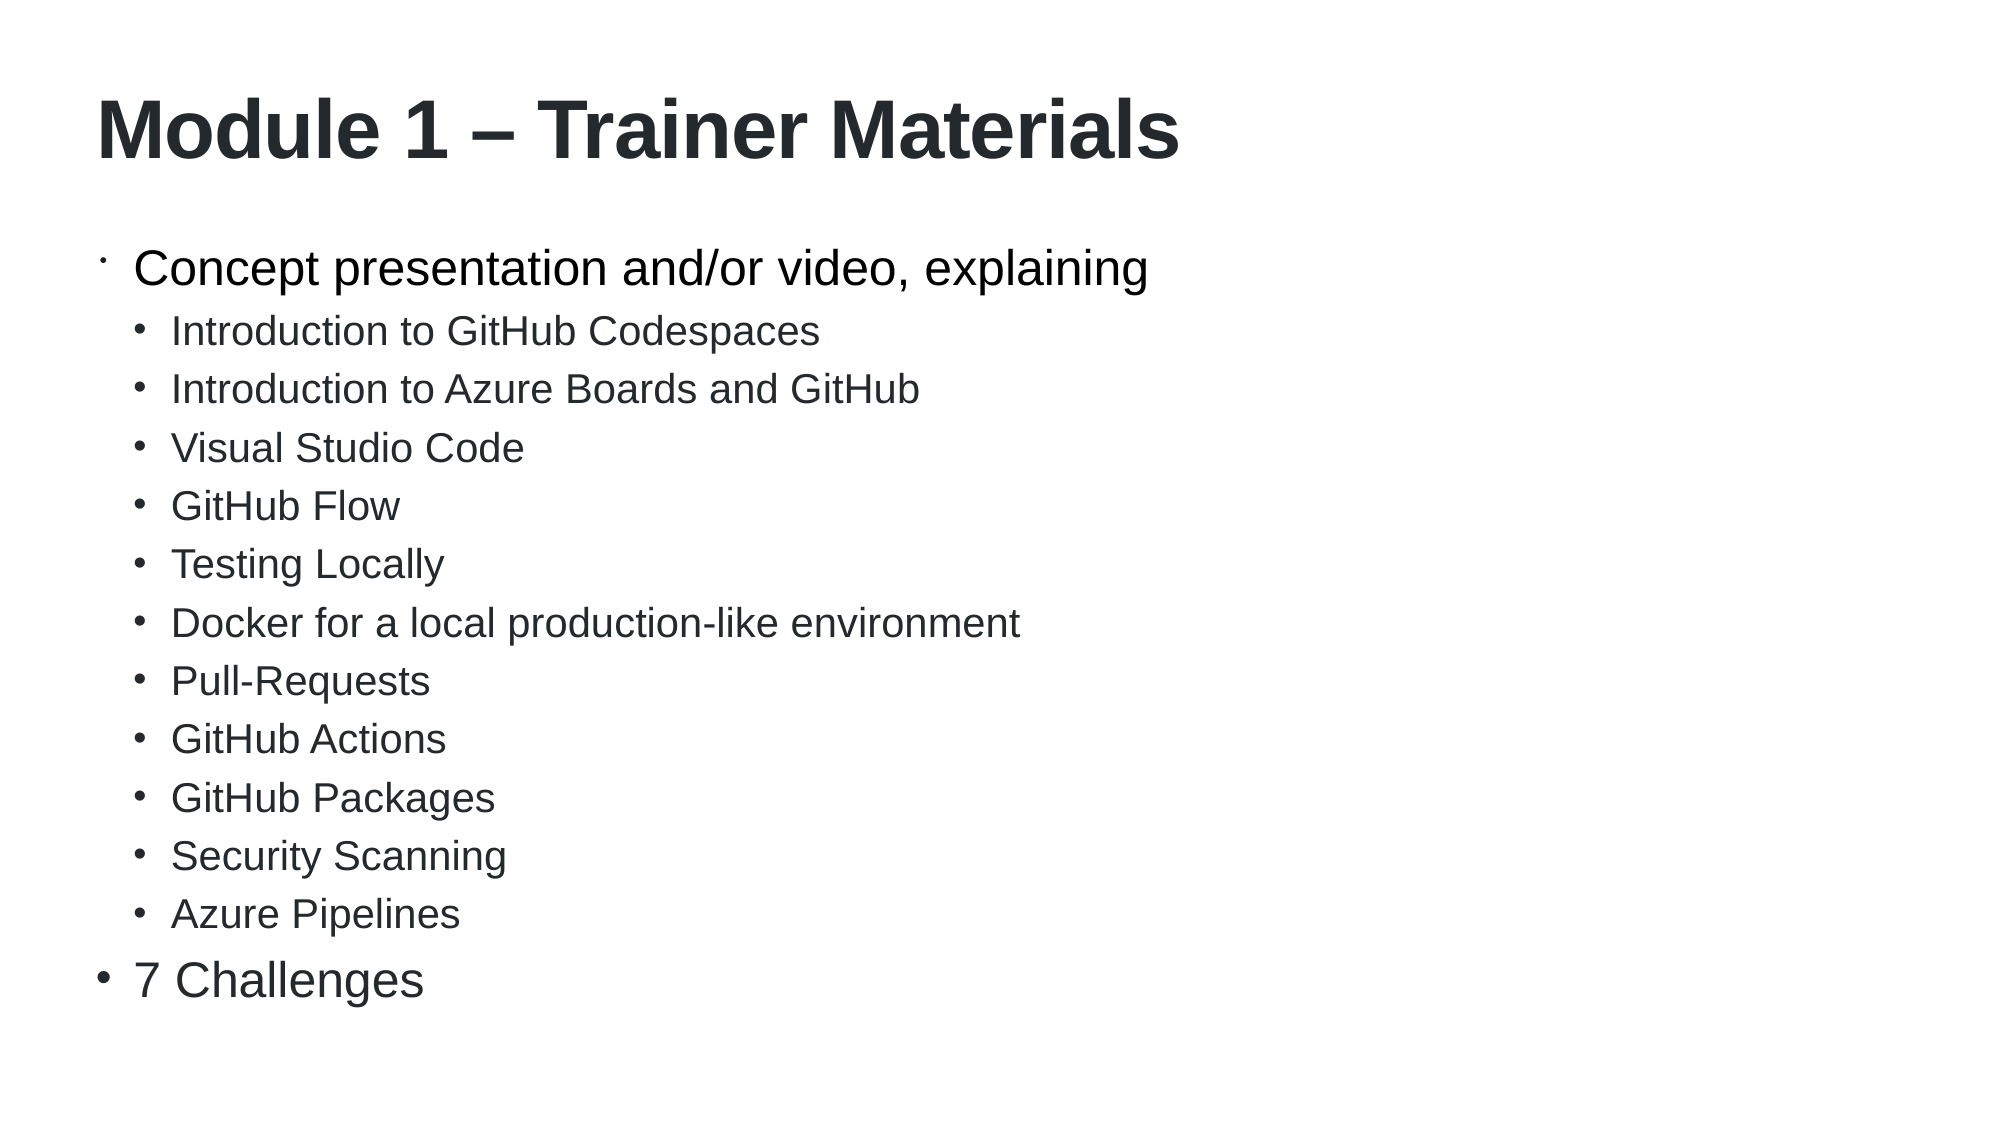

# Module 1 – Trainer Materials
Concept presentation and/or video, explaining
Introduction to GitHub Codespaces
Introduction to Azure Boards and GitHub
Visual Studio Code
GitHub Flow
Testing Locally
Docker for a local production-like environment
Pull-Requests
GitHub Actions
GitHub Packages
Security Scanning
Azure Pipelines
7 Challenges